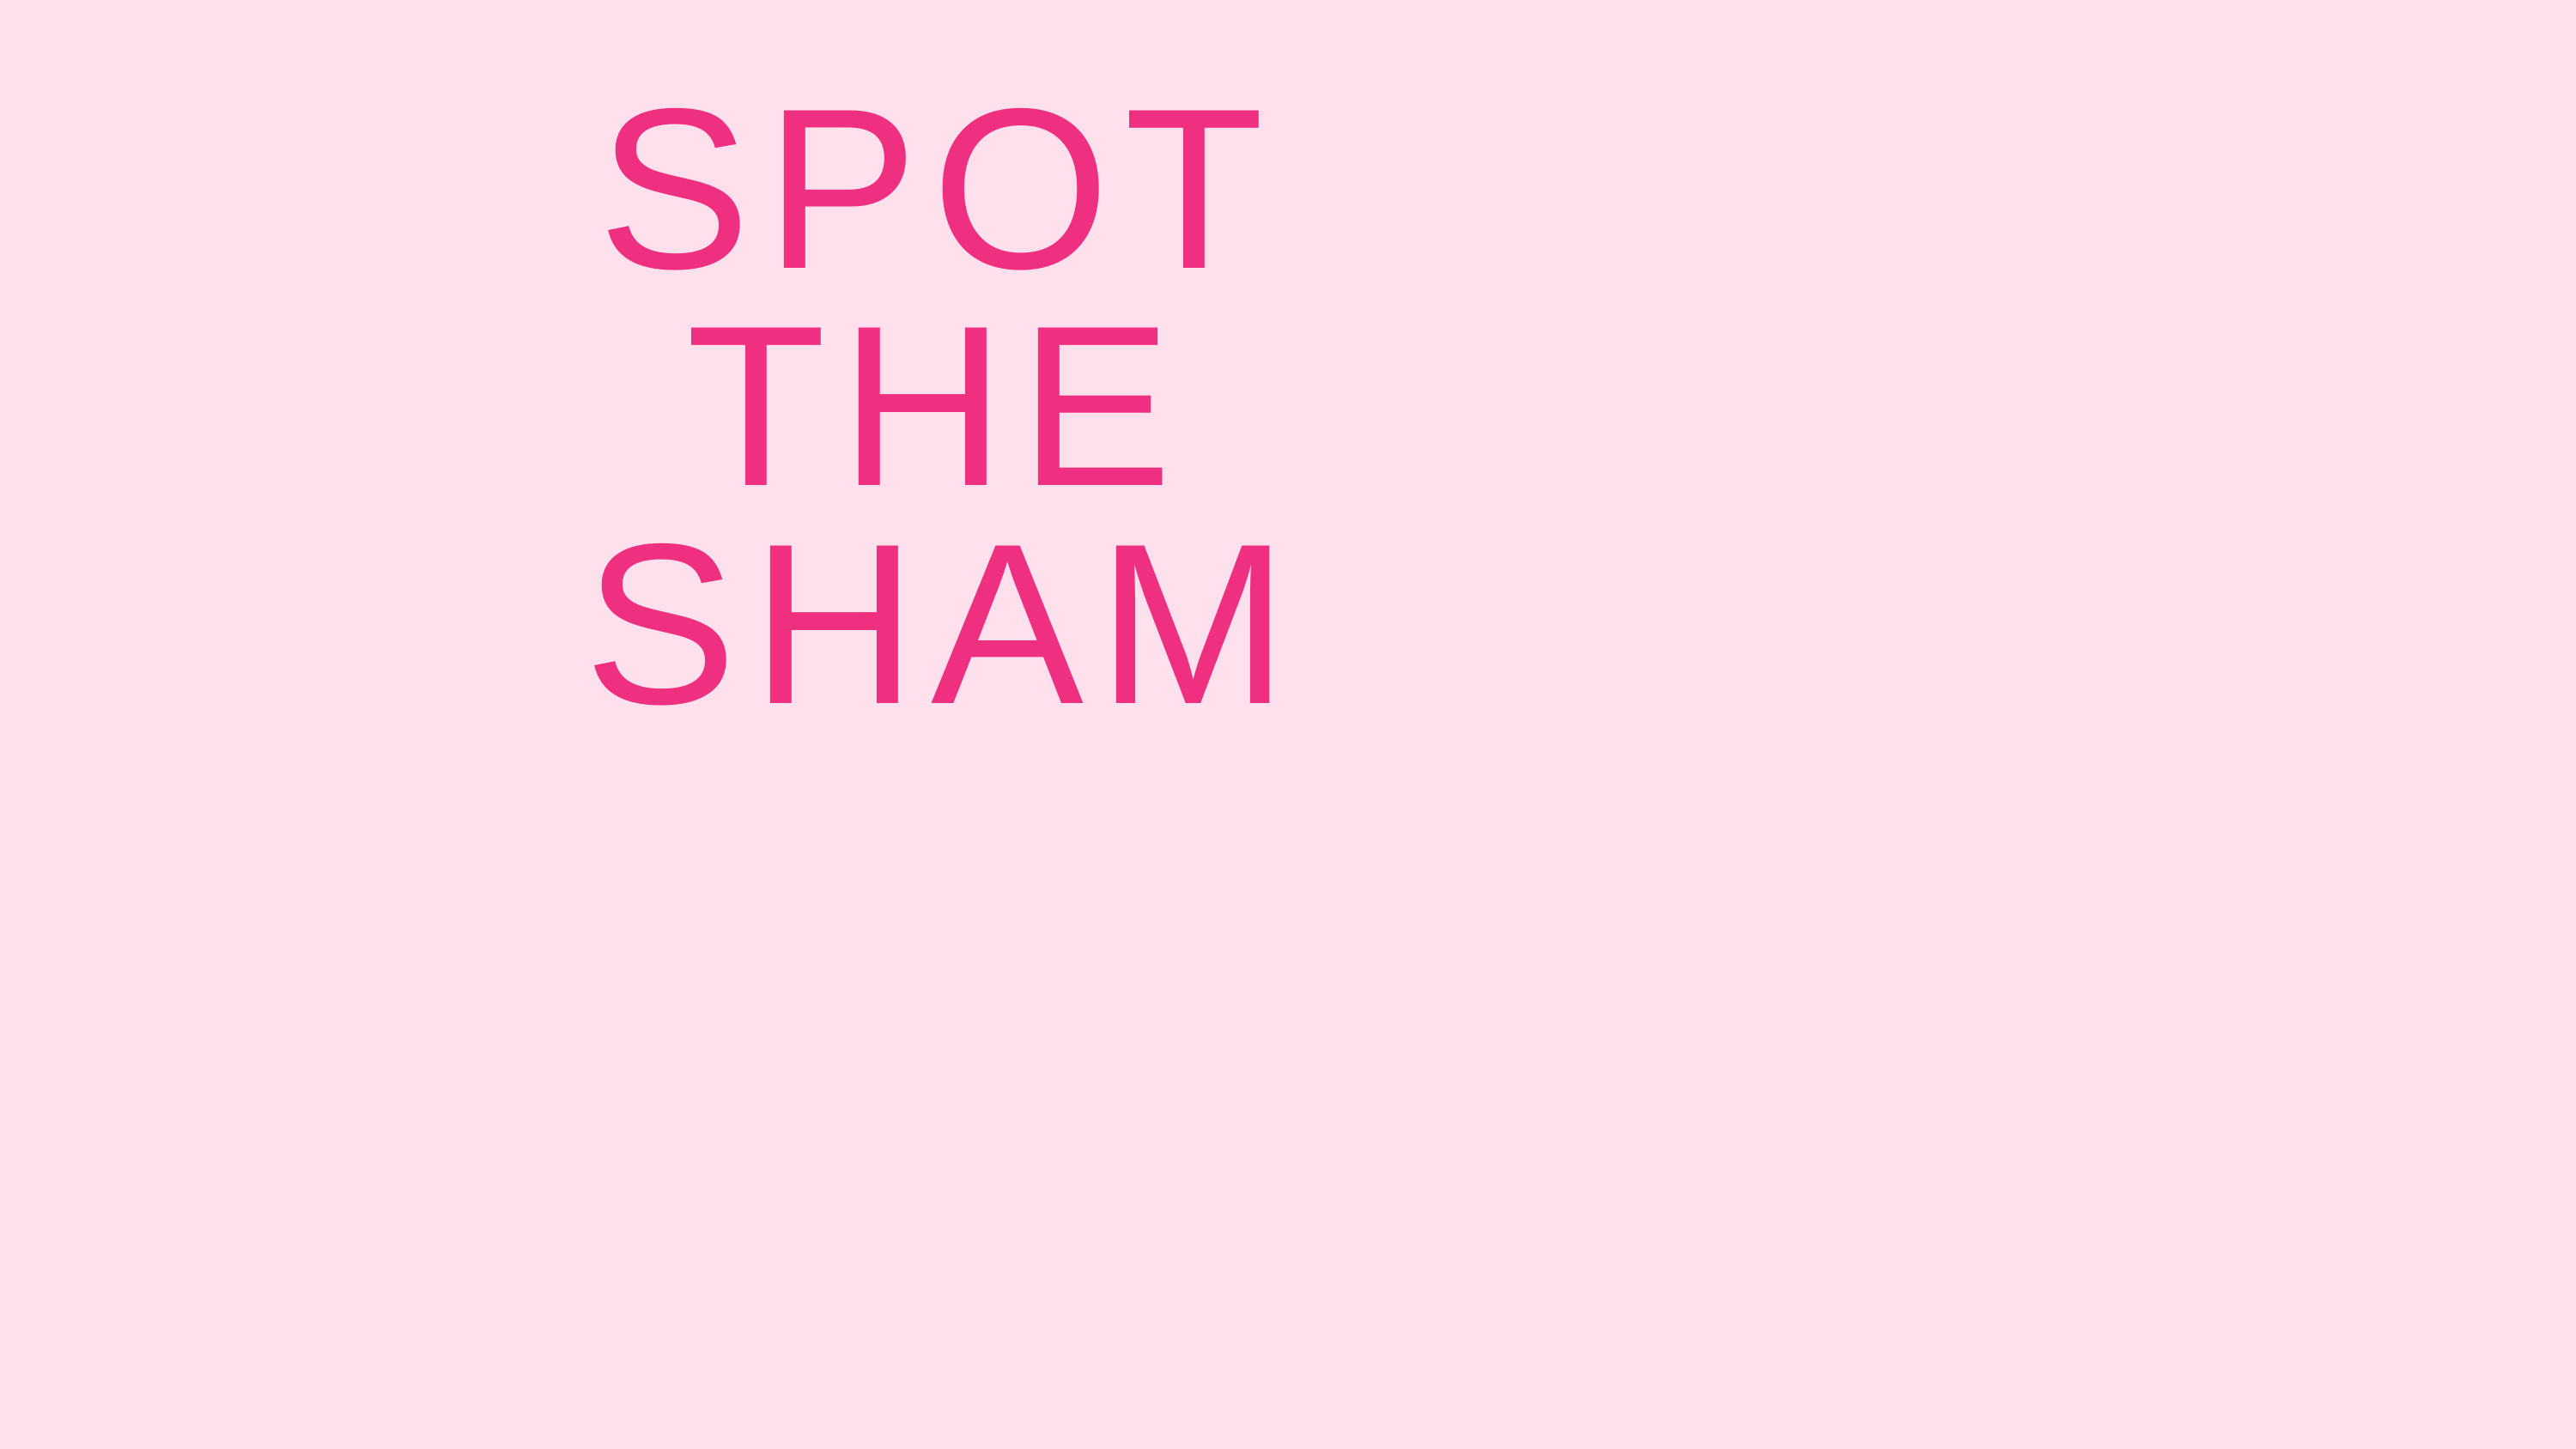

SPOT THE SHAM
Fake product review monitoring using Machine Learning

TEAM DETAILS:
VEMIREDDY TEJASWINI   : 22N31A05R1
TONTA NIHARIKA               : 22N31A05P8
SATYA BHARAT                  : 22N31A05M2